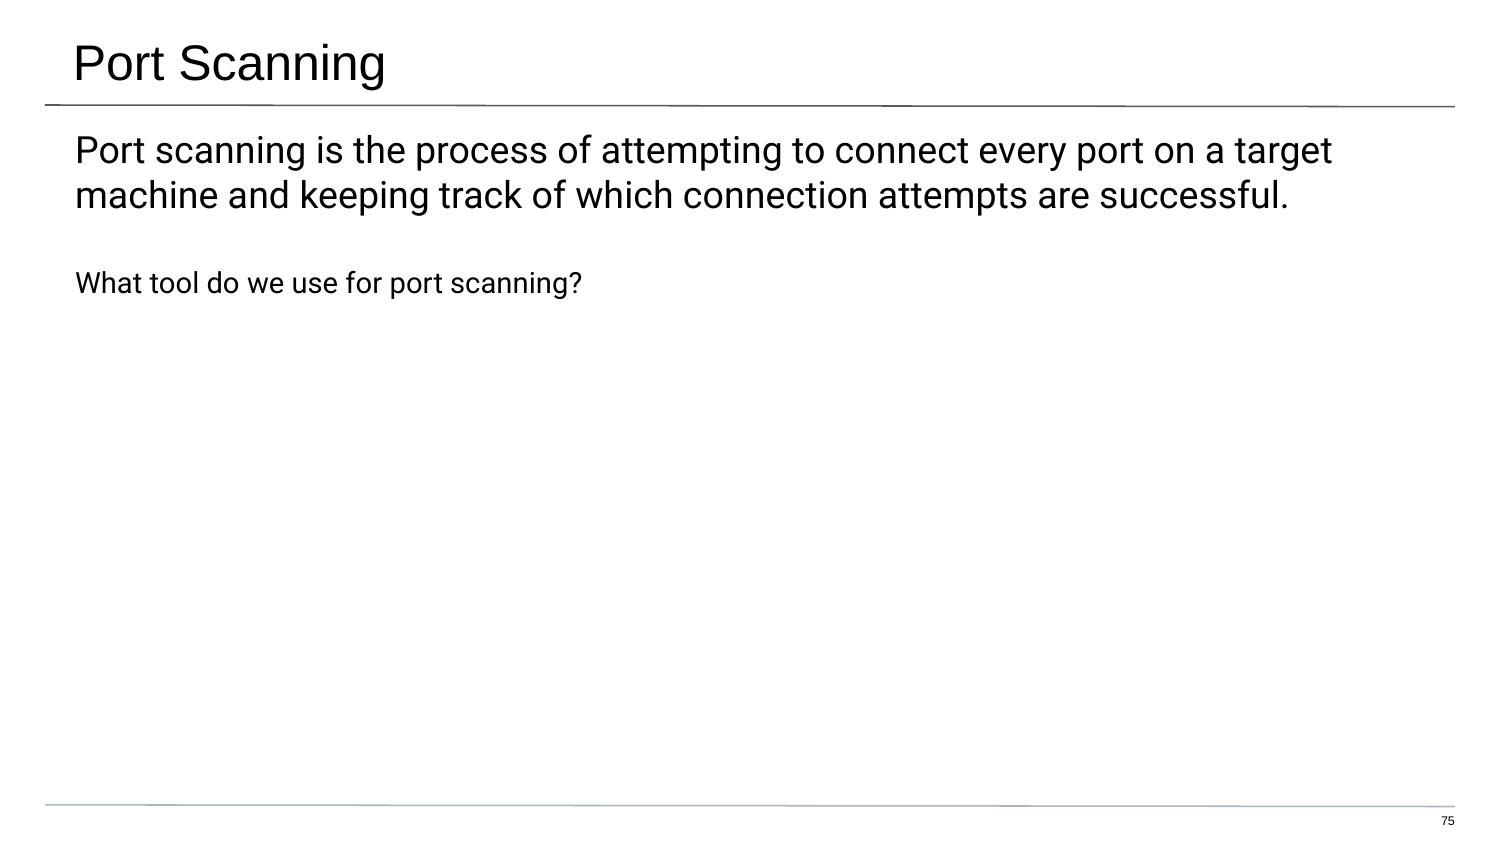

# Port Scanning
Port scanning is the process of attempting to connect every port on a target machine and keeping track of which connection attempts are successful.
What tool do we use for port scanning?

75